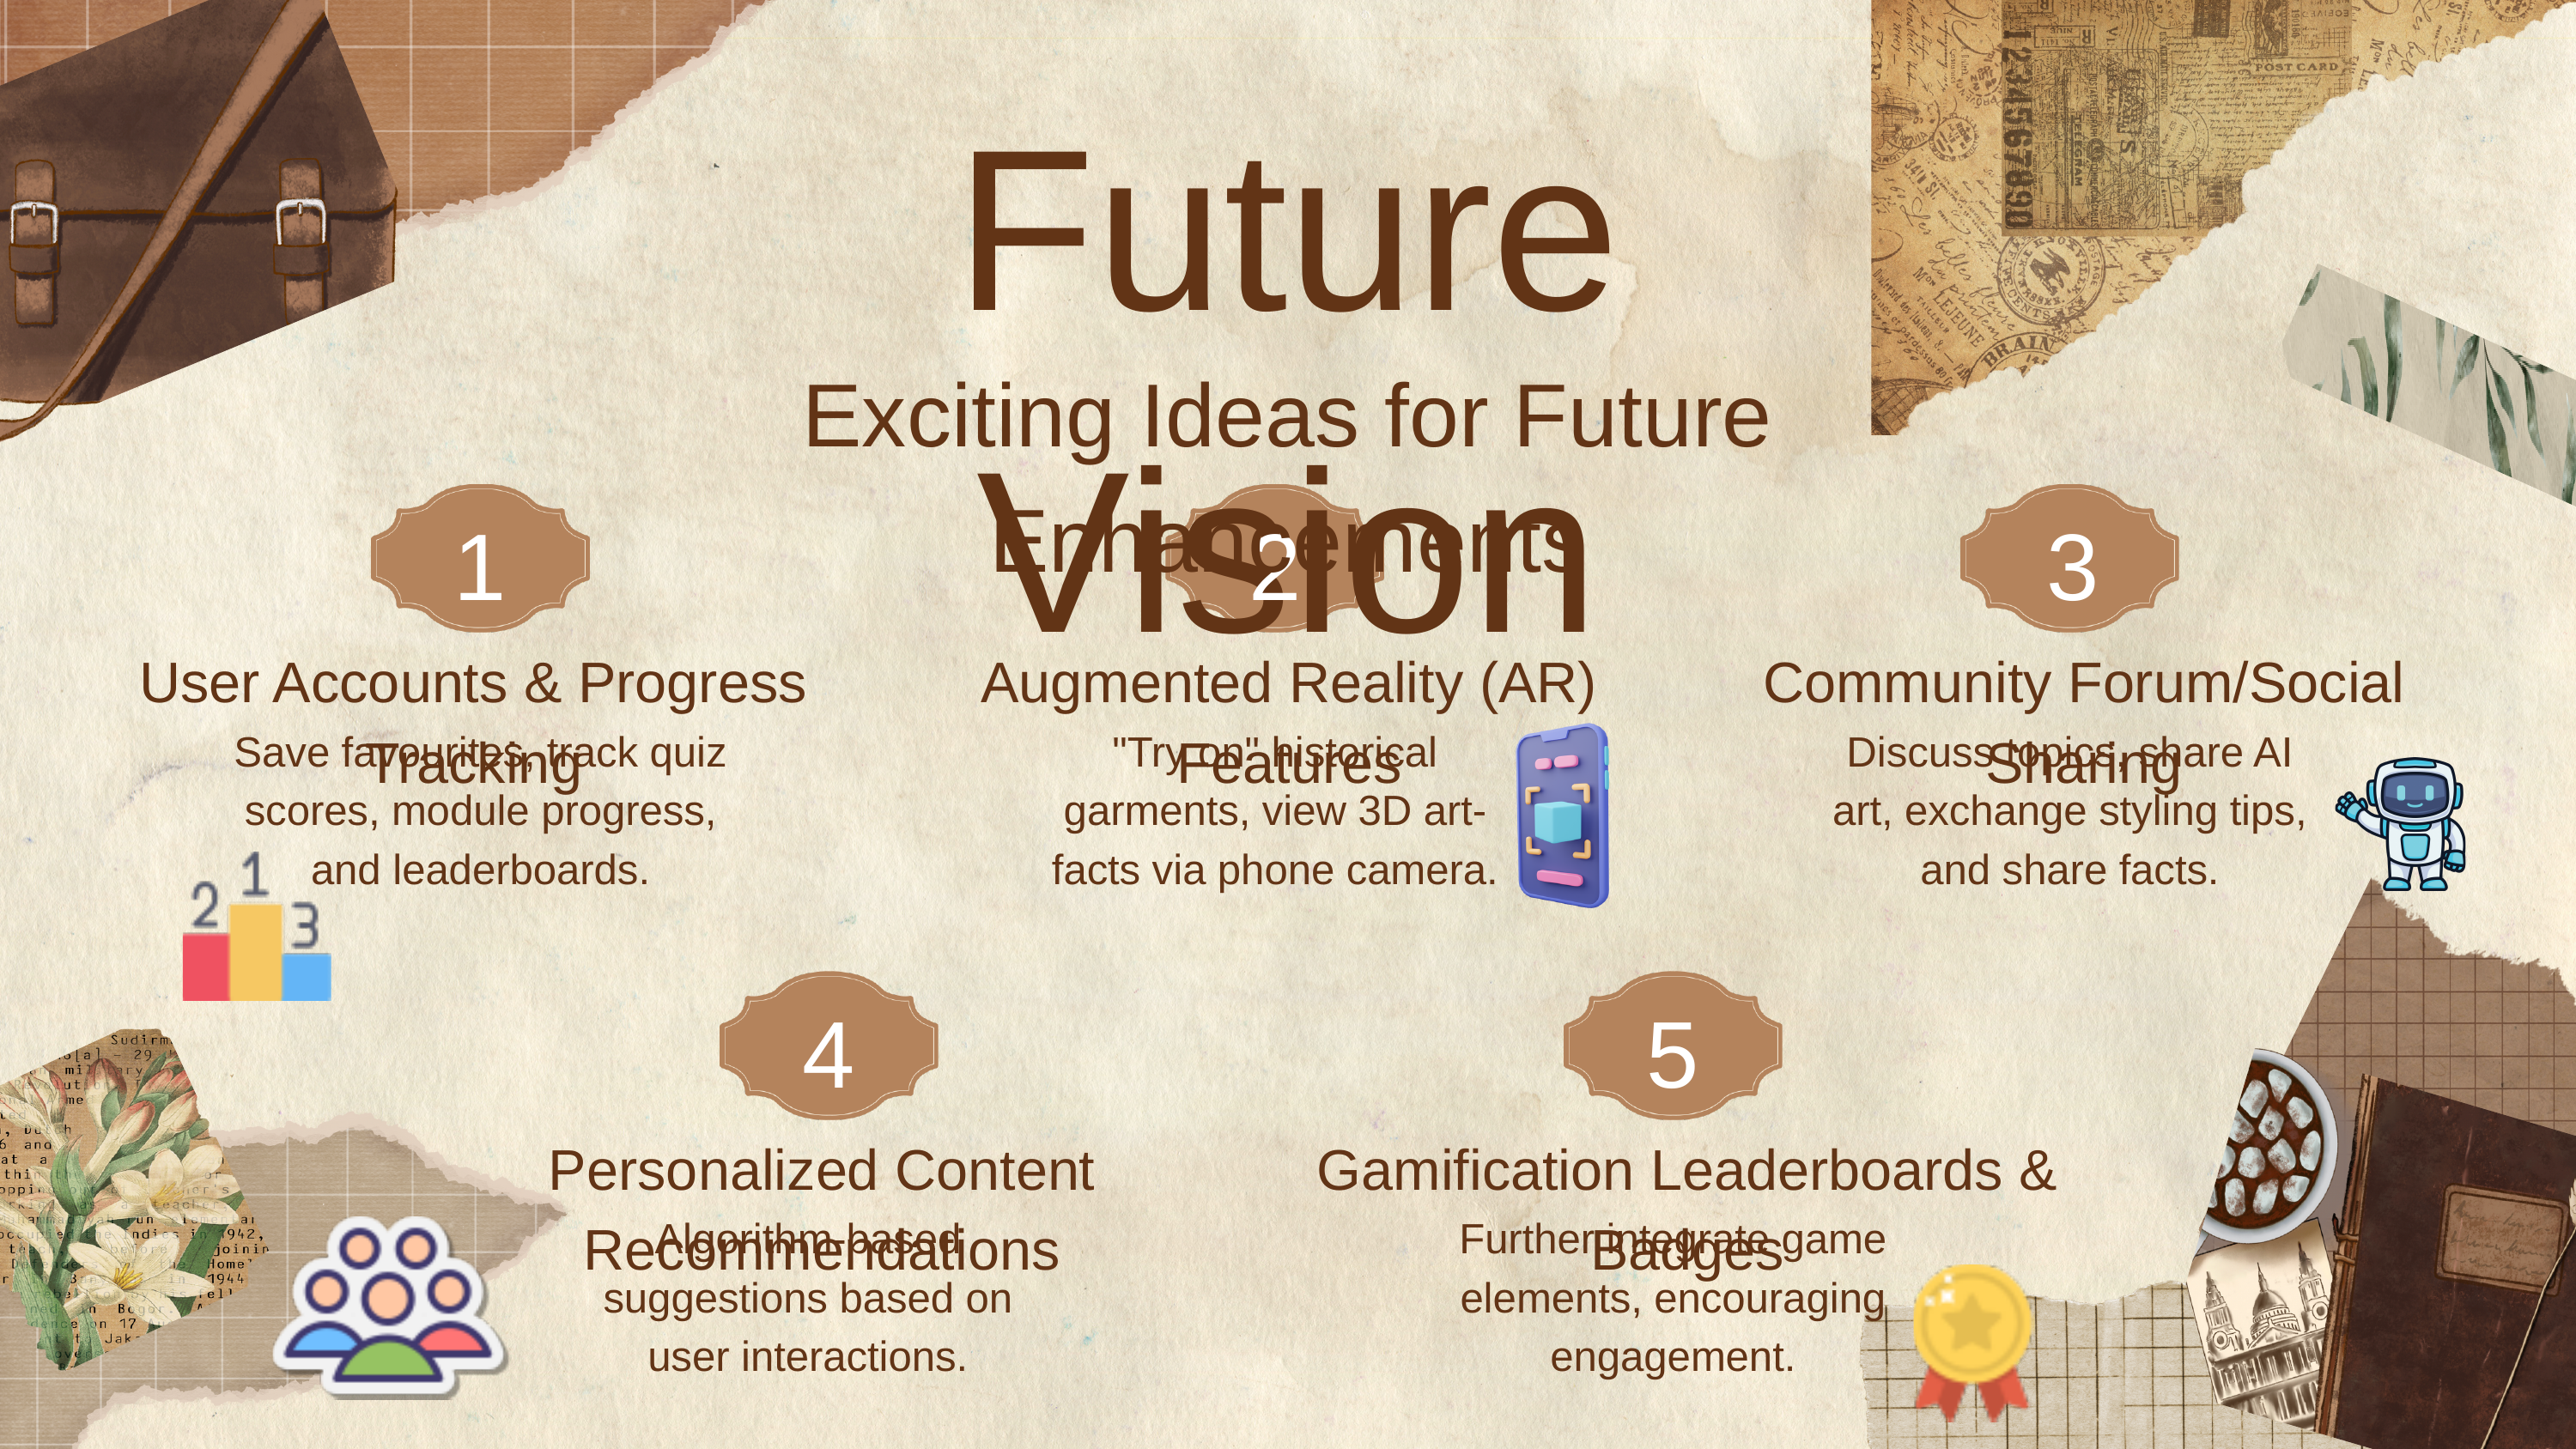

Future Vision

Exciting Ideas for Future Enhancements

1
2
3
User Accounts & Progress Tracking
Augmented Reality (AR) Features
Community Forum/Social Sharing
Save favourites, track quiz scores, module progress, and leaderboards.
"Try on" historical garments, view 3D art-facts via phone camera.
Discuss topics, share AI art, exchange styling tips, and share facts.

4
5

Personalized Content Recommendations
Gamification Leaderboards & Badges
Algorithm-based suggestions based on user interactions.
Further integrate game elements, encouraging engagement.